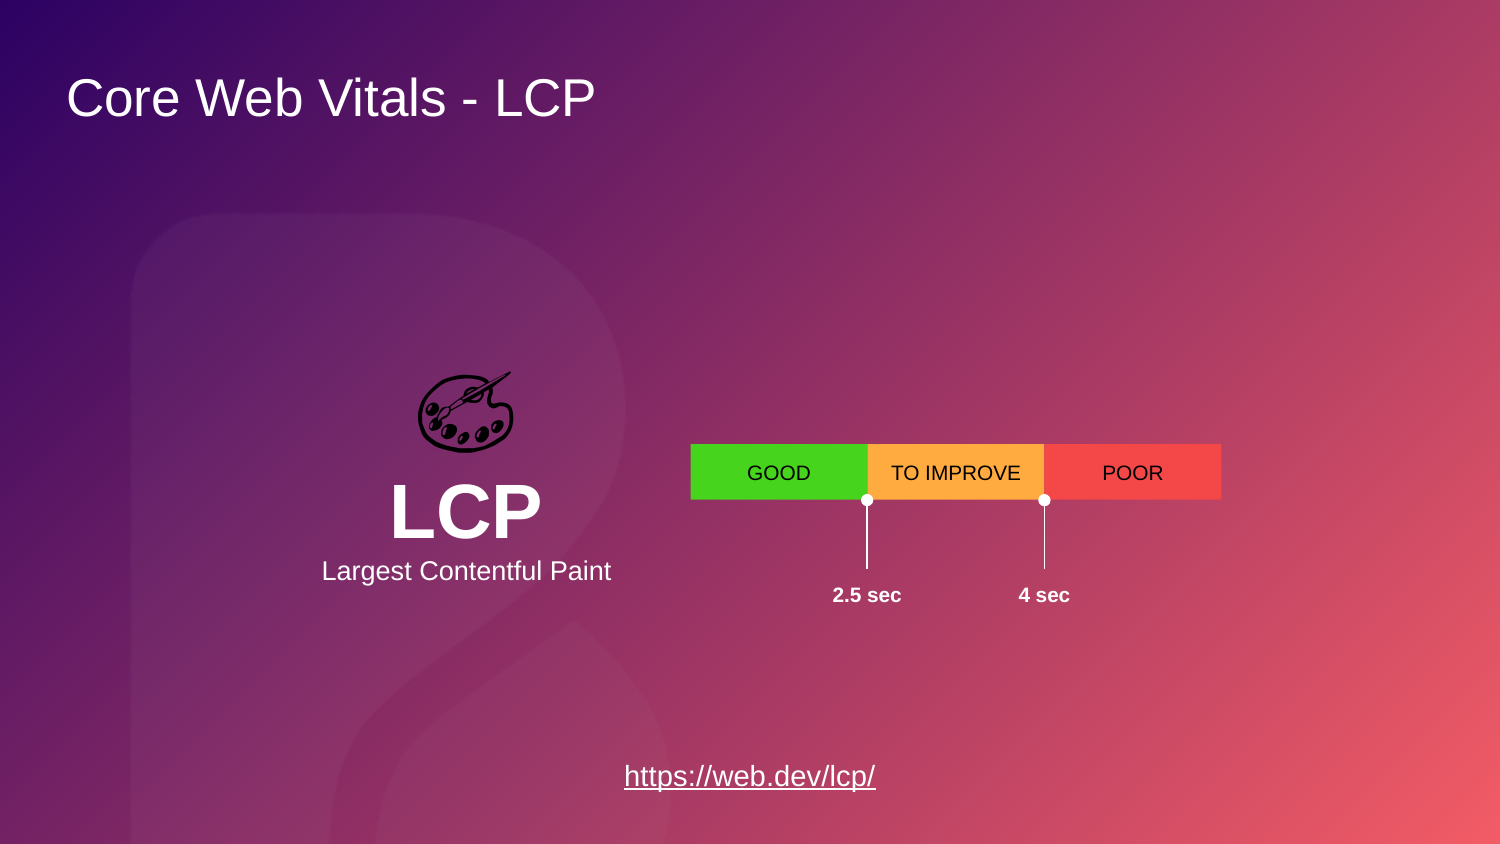

Core Web Vitals - LCP
🎨
LCP
Largest Contentful Paint
GOOD
TO IMPROVE
POOR
2.5 sec
4 sec
https://web.dev/lcp/